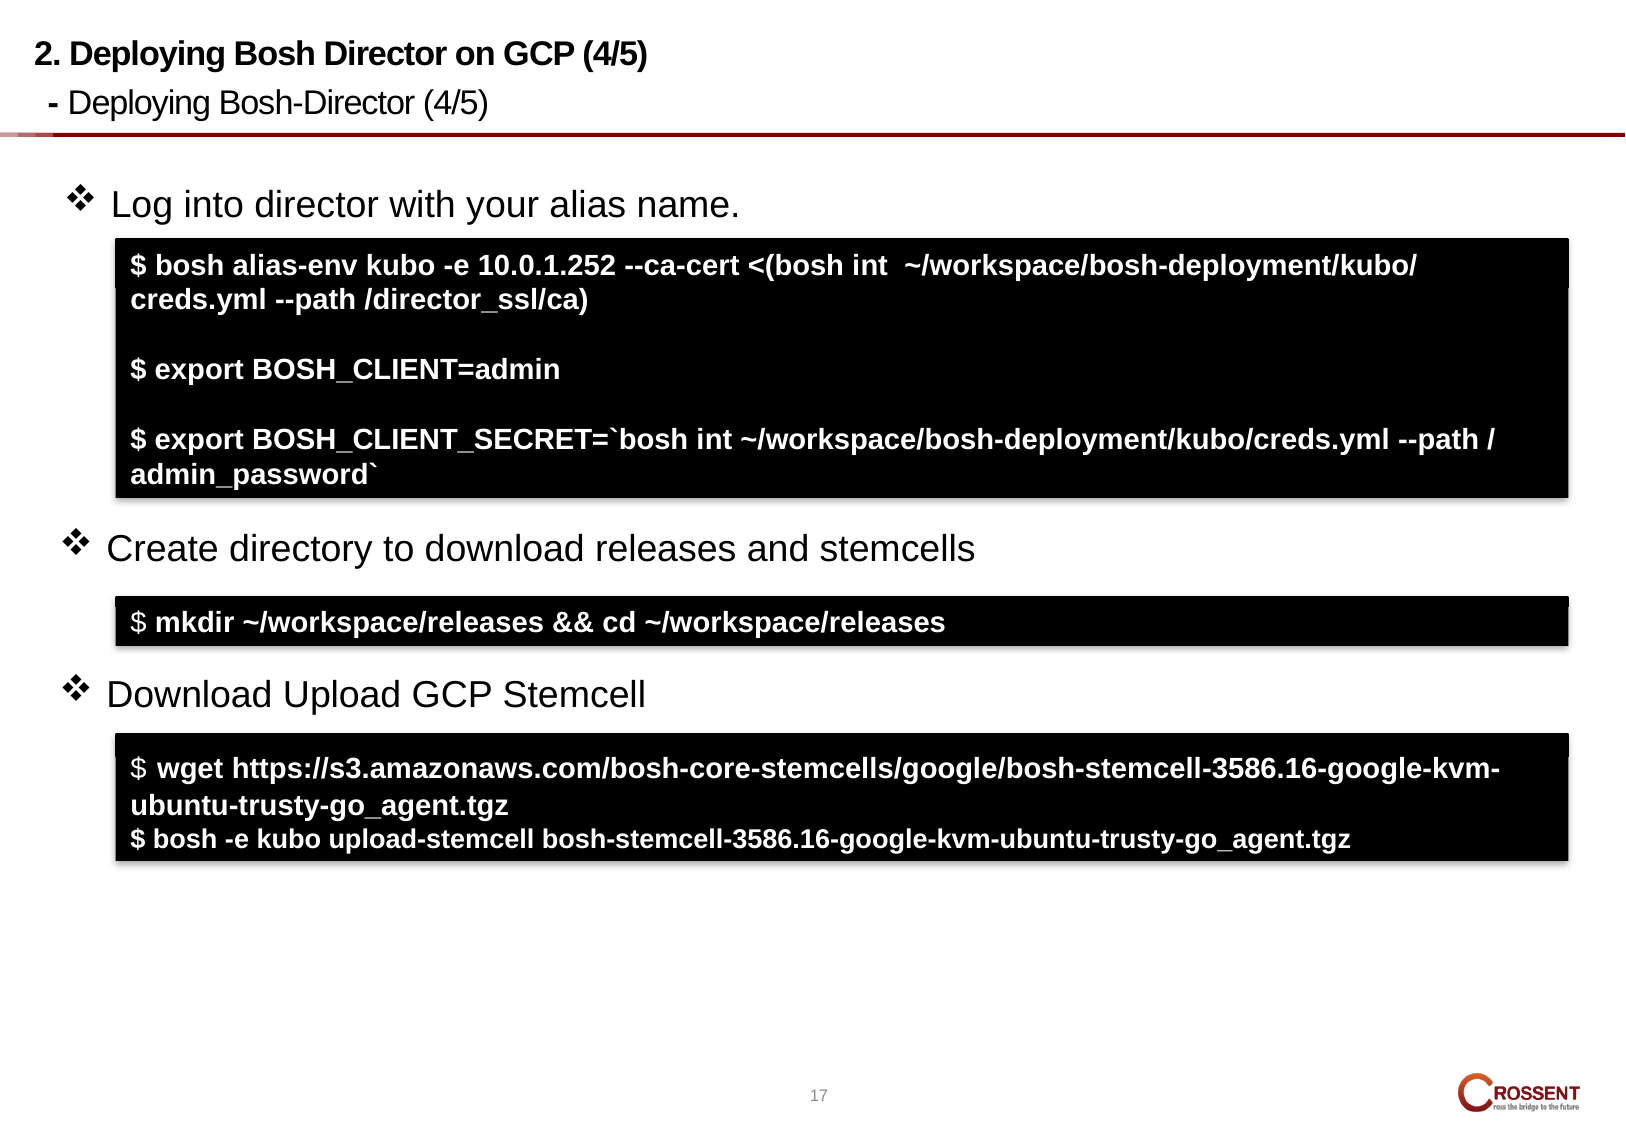

# 2. Deploying Bosh Director on GCP (4/5) - Deploying Bosh-Director (4/5)
Log into director with your alias name.
$ bosh alias-env kubo -e 10.0.1.252 --ca-cert <(bosh int  ~/workspace/bosh-deployment/kubo/creds.yml --path /director_ssl/ca)

$ export BOSH_CLIENT=admin

$ export BOSH_CLIENT_SECRET=`bosh int ~/workspace/bosh-deployment/kubo/creds.yml --path /admin_password`

Create directory to download releases and stemcells
$ mkdir ~/workspace/releases && cd ~/workspace/releases
Download Upload GCP Stemcell
$ wget https://s3.amazonaws.com/bosh-core-stemcells/google/bosh-stemcell-3586.16-google-kvm-ubuntu-trusty-go_agent.tgz
$ bosh -e kubo upload-stemcell bosh-stemcell-3586.16-google-kvm-ubuntu-trusty-go_agent.tgz